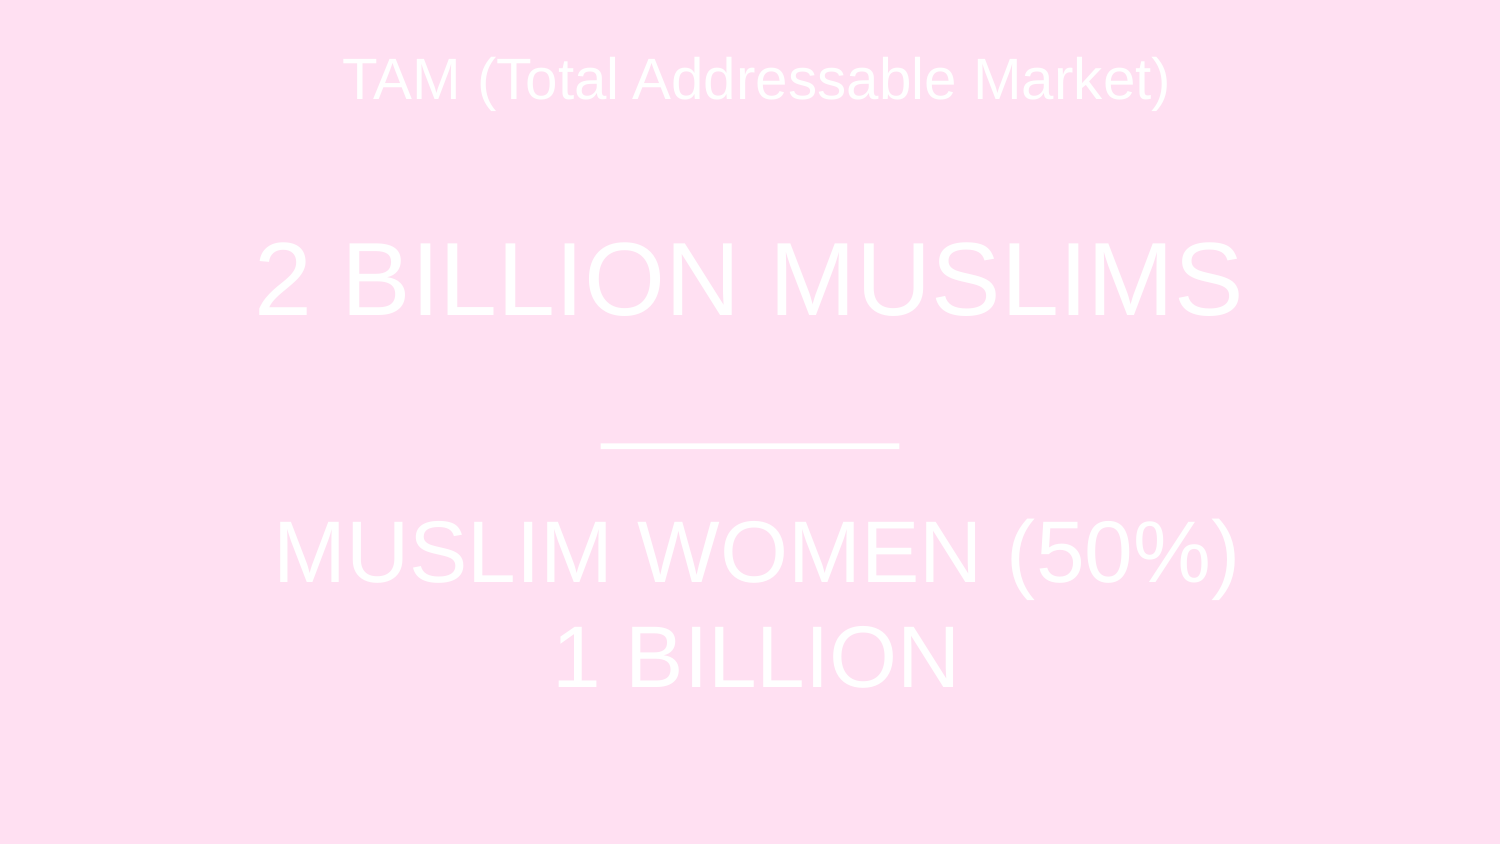

TAM (Total Addressable Market)
# 2 BILLION MUSLIMS

MUSLIM WOMEN (50%)
1 BILLION